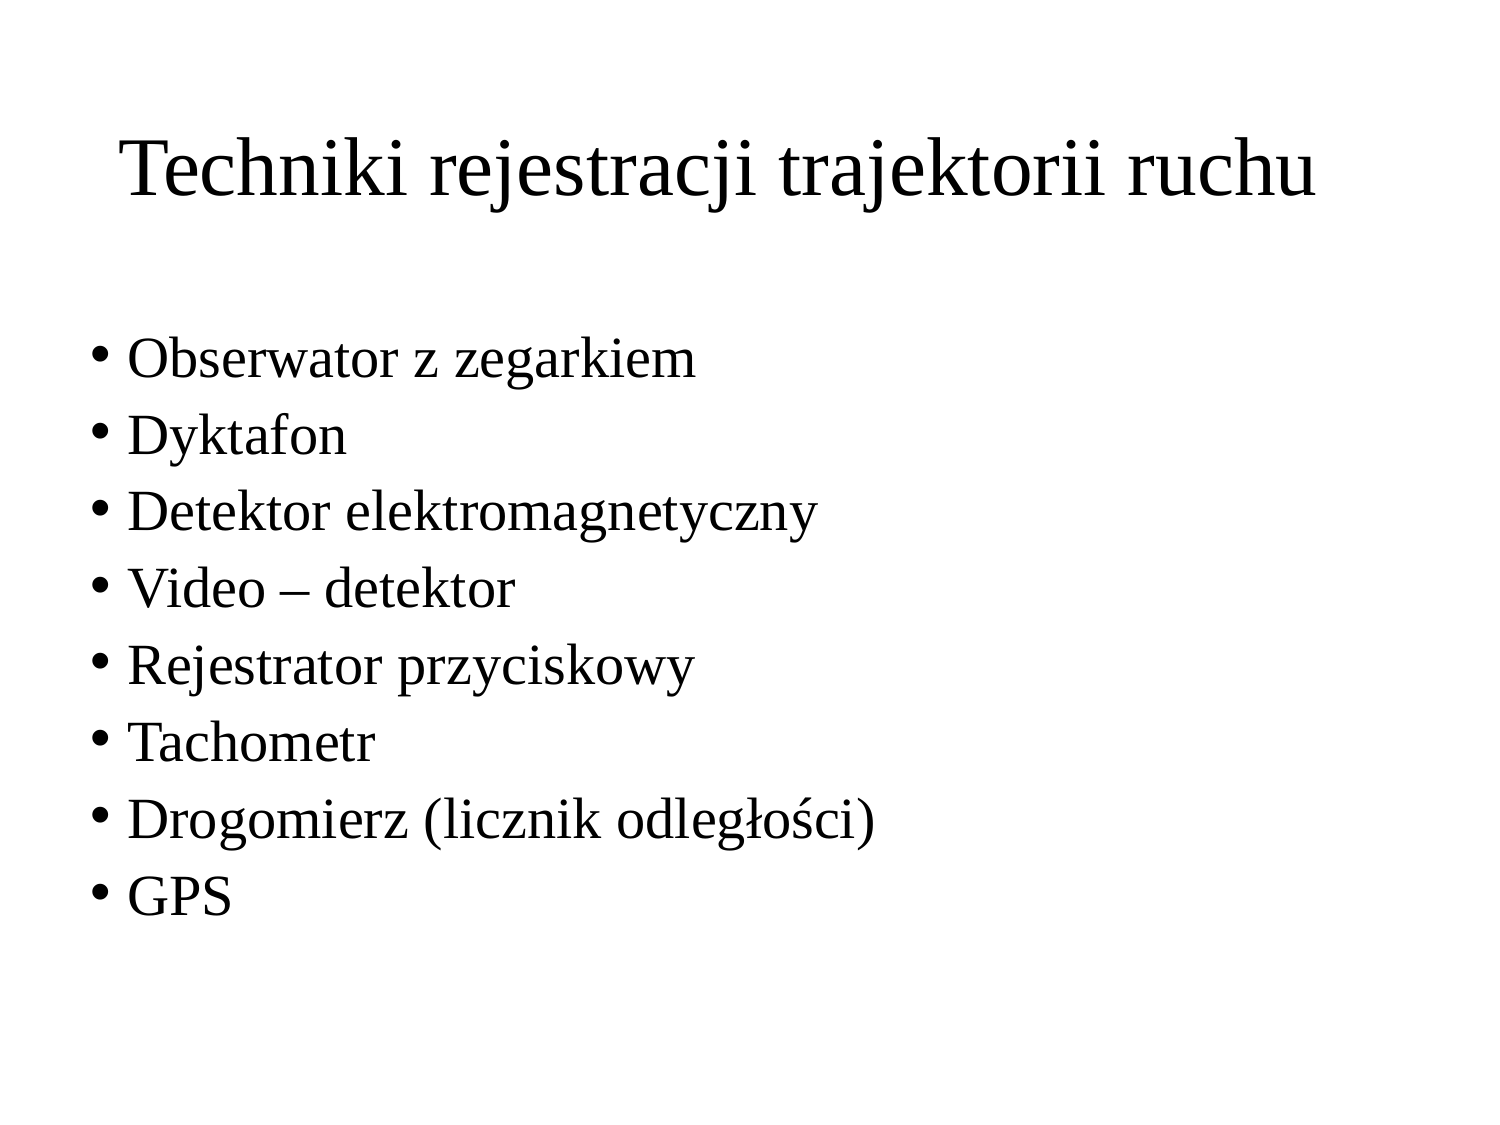

# Techniki rejestracji trajektorii ruchu
Obserwator z zegarkiem
Dyktafon
Detektor elektromagnetyczny
Video – detektor
Rejestrator przyciskowy
Tachometr
Drogomierz (licznik odległości)
GPS